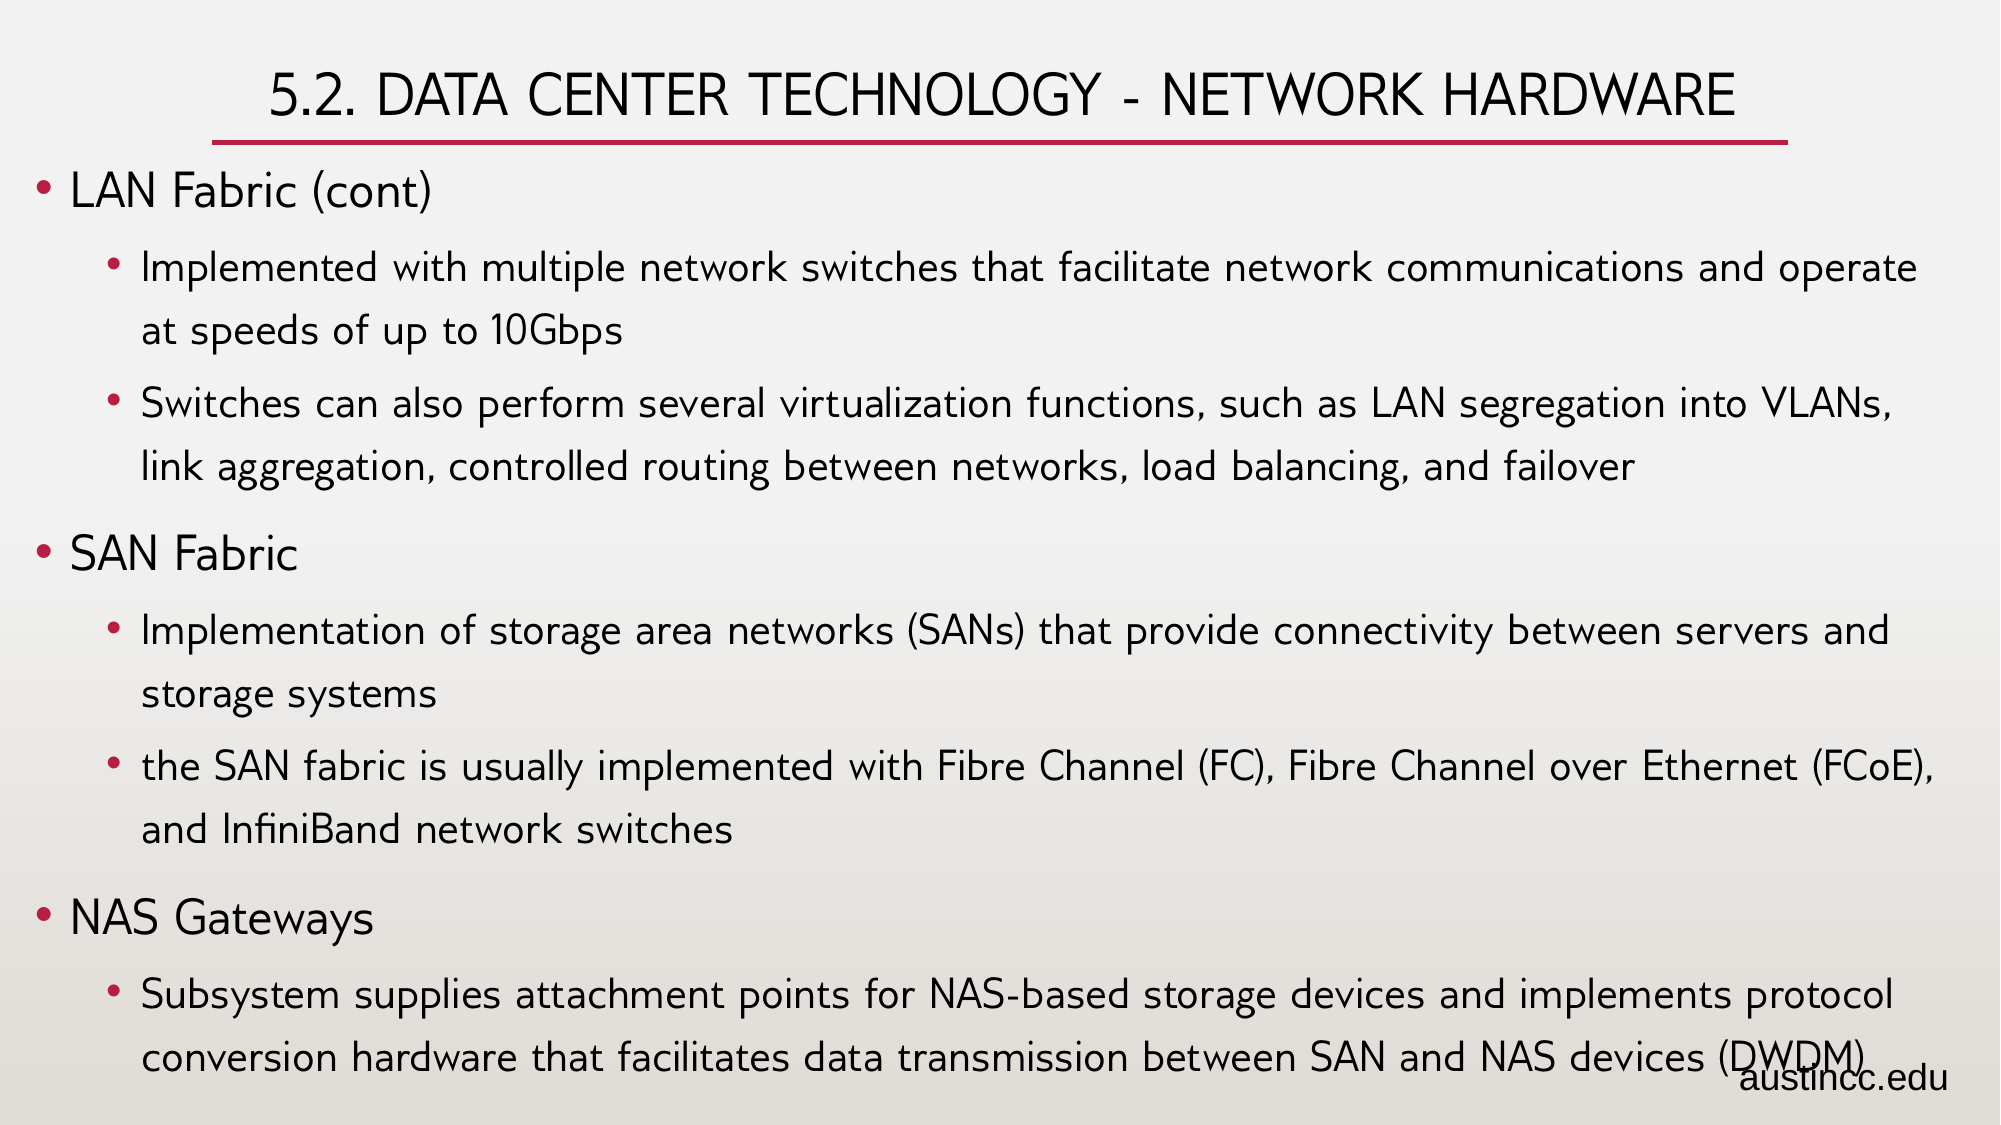

# 5.2. Data Center Technology - Network Hardware
LAN Fabric (cont)
Implemented with multiple network switches that facilitate network communications and operate at speeds of up to 10Gbps
Switches can also perform several virtualization functions, such as LAN segregation into VLANs, link aggregation, controlled routing between networks, load balancing, and failover
SAN Fabric
Implementation of storage area networks (SANs) that provide connectivity between servers and storage systems
the SAN fabric is usually implemented with Fibre Channel (FC), Fibre Channel over Ethernet (FCoE), and InfiniBand network switches
NAS Gateways
Subsystem supplies attachment points for NAS-based storage devices and implements protocol conversion hardware that facilitates data transmission between SAN and NAS devices (DWDM)